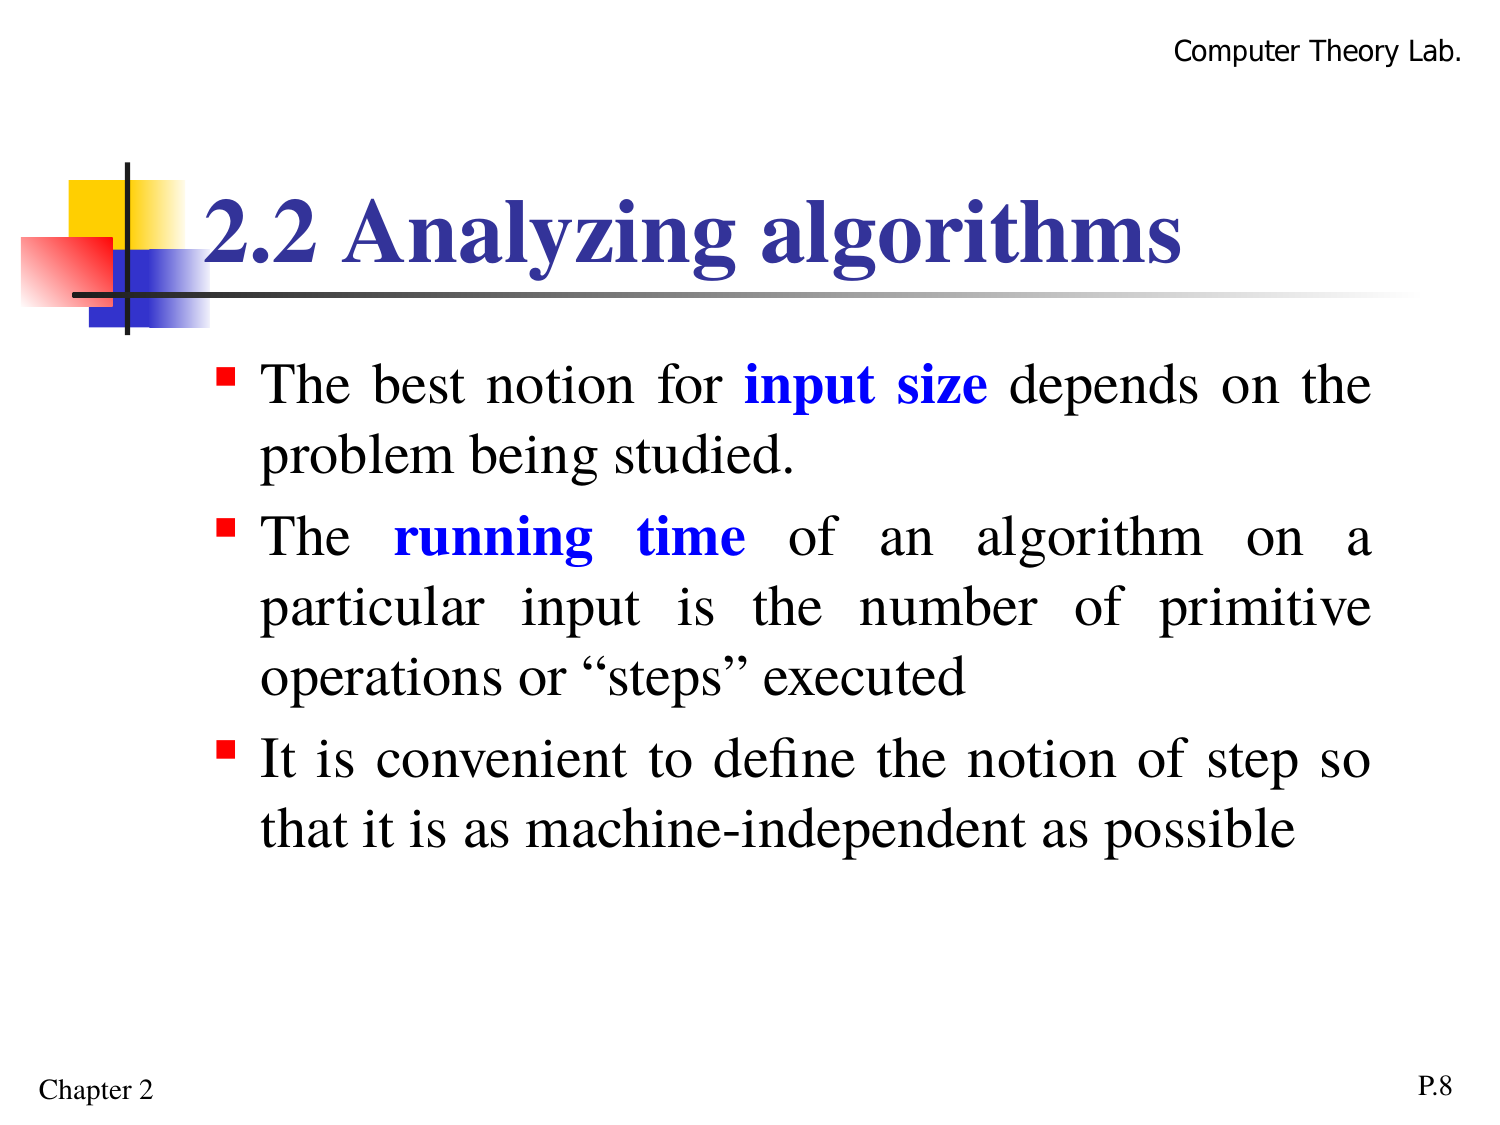

# 2.2 Analyzing algorithms
The best notion for input size depends on the problem being studied.
The running time of an algorithm on a particular input is the number of primitive operations or “steps” executed
It is convenient to define the notion of step so that it is as machine-independent as possible
Chapter 2
P.8